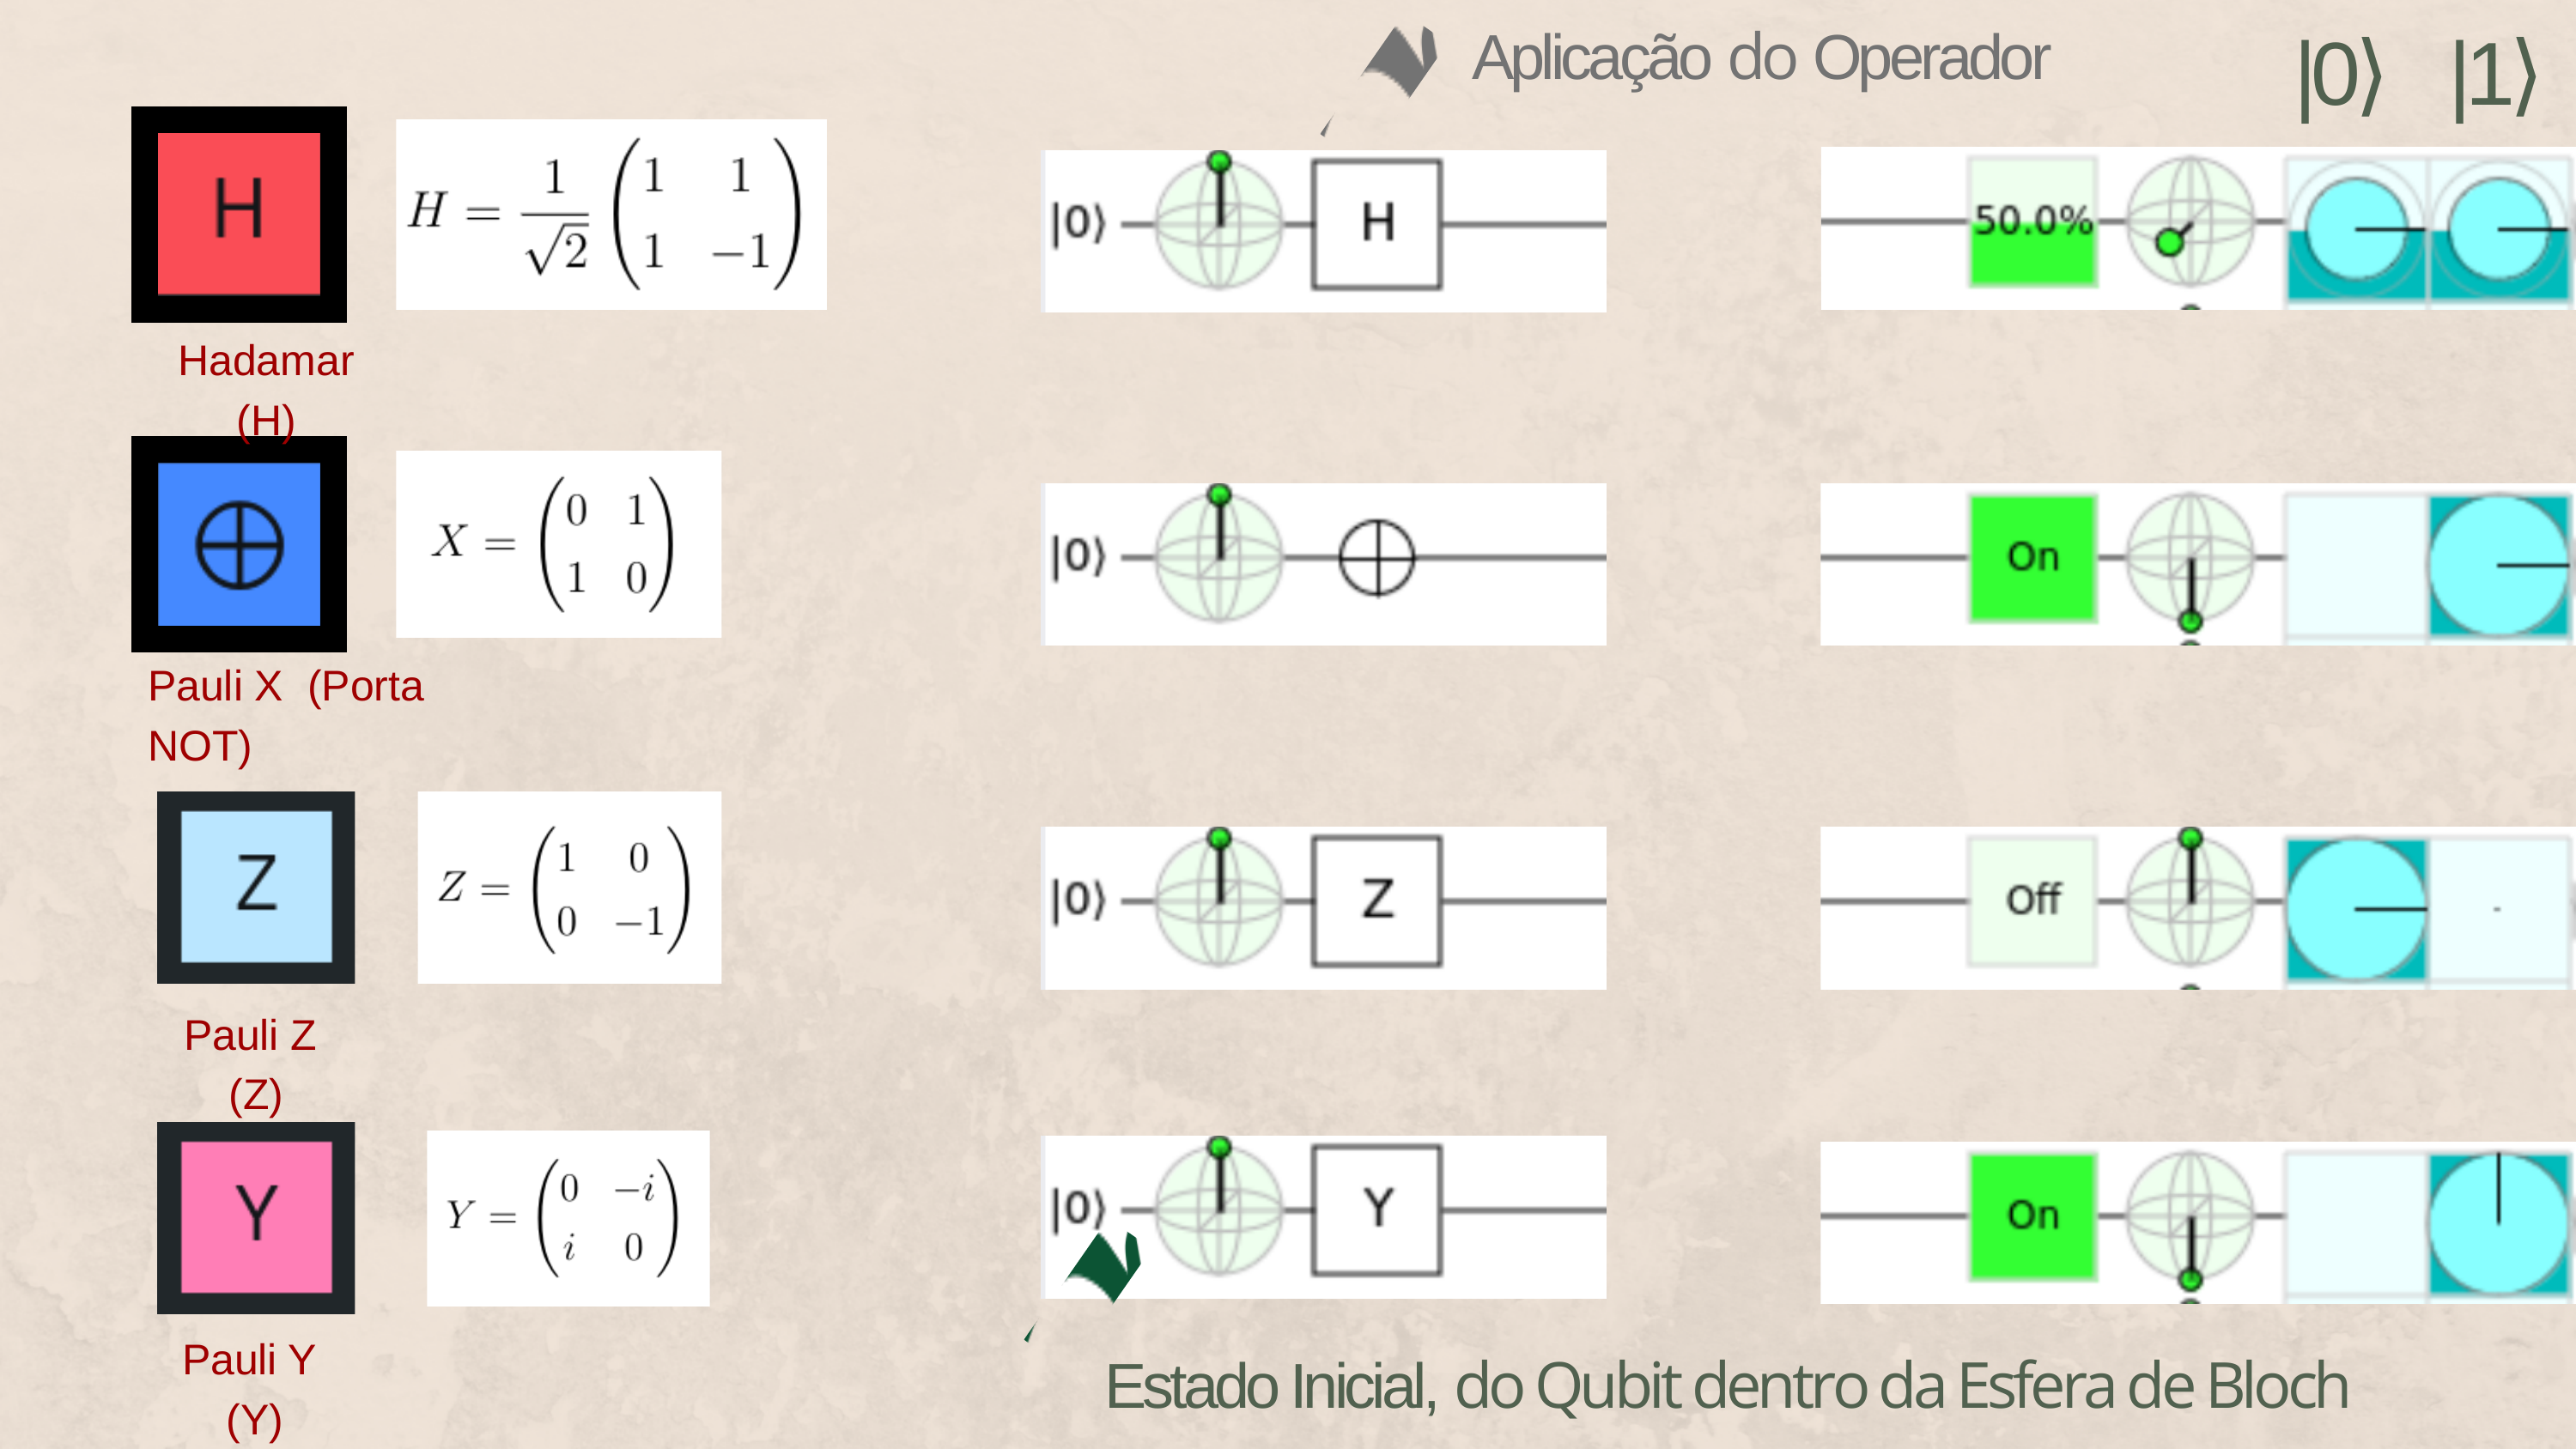

|0⟩
|1⟩
Aplicação do Operador

Hadamar (H)

Pauli X  (Porta NOT)

Pauli Z  (Z)

Pauli Y  (Y)
Estado Inicial, do Qubit dentro da Esfera de Bloch